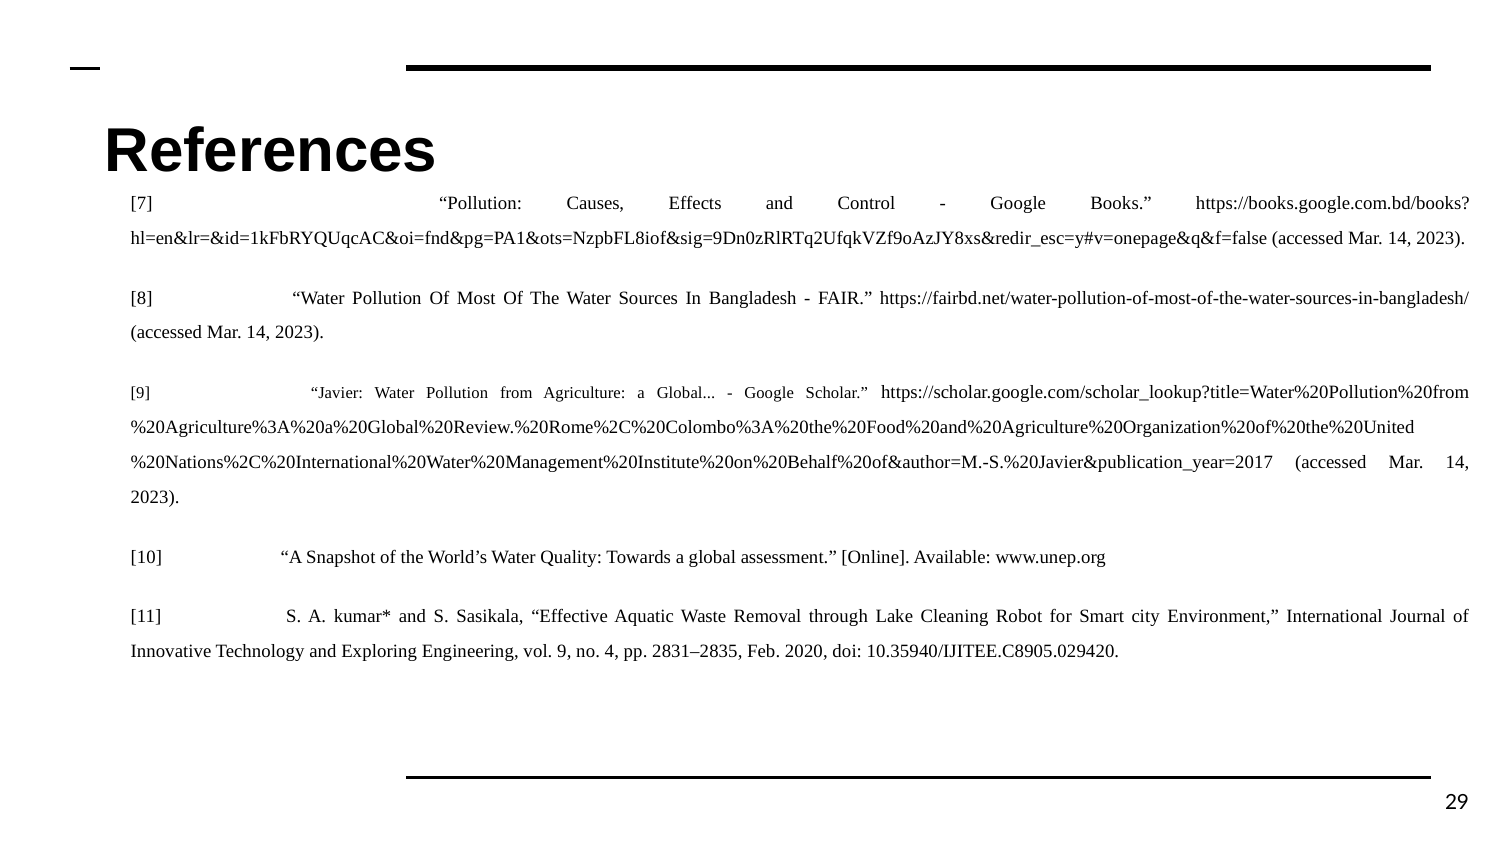

# References
[7]    	“Pollution: Causes, Effects and Control - Google Books.” https://books.google.com.bd/books?hl=en&lr=&id=1kFbRYQUqcAC&oi=fnd&pg=PA1&ots=NzpbFL8iof&sig=9Dn0zRlRTq2UfqkVZf9oAzJY8xs&redir_esc=y#v=onepage&q&f=false (accessed Mar. 14, 2023).
[8]    	“Water Pollution Of Most Of The Water Sources In Bangladesh - FAIR.” https://fairbd.net/water-pollution-of-most-of-the-water-sources-in-bangladesh/ (accessed Mar. 14, 2023).
[9]    	“Javier: Water Pollution from Agriculture: a Global... - Google Scholar.” https://scholar.google.com/scholar_lookup?title=Water%20Pollution%20from%20Agriculture%3A%20a%20Global%20Review.%20Rome%2C%20Colombo%3A%20the%20Food%20and%20Agriculture%20Organization%20of%20the%20United%20Nations%2C%20International%20Water%20Management%20Institute%20on%20Behalf%20of&author=M.-S.%20Javier&publication_year=2017 (accessed Mar. 14, 2023).
[10]  	“A Snapshot of the World’s Water Quality: Towards a global assessment.” [Online]. Available: www.unep.org
[11]  	S. A. kumar* and S. Sasikala, “Effective Aquatic Waste Removal through Lake Cleaning Robot for Smart city Environment,” International Journal of Innovative Technology and Exploring Engineering, vol. 9, no. 4, pp. 2831–2835, Feb. 2020, doi: 10.35940/IJITEE.C8905.029420.

29